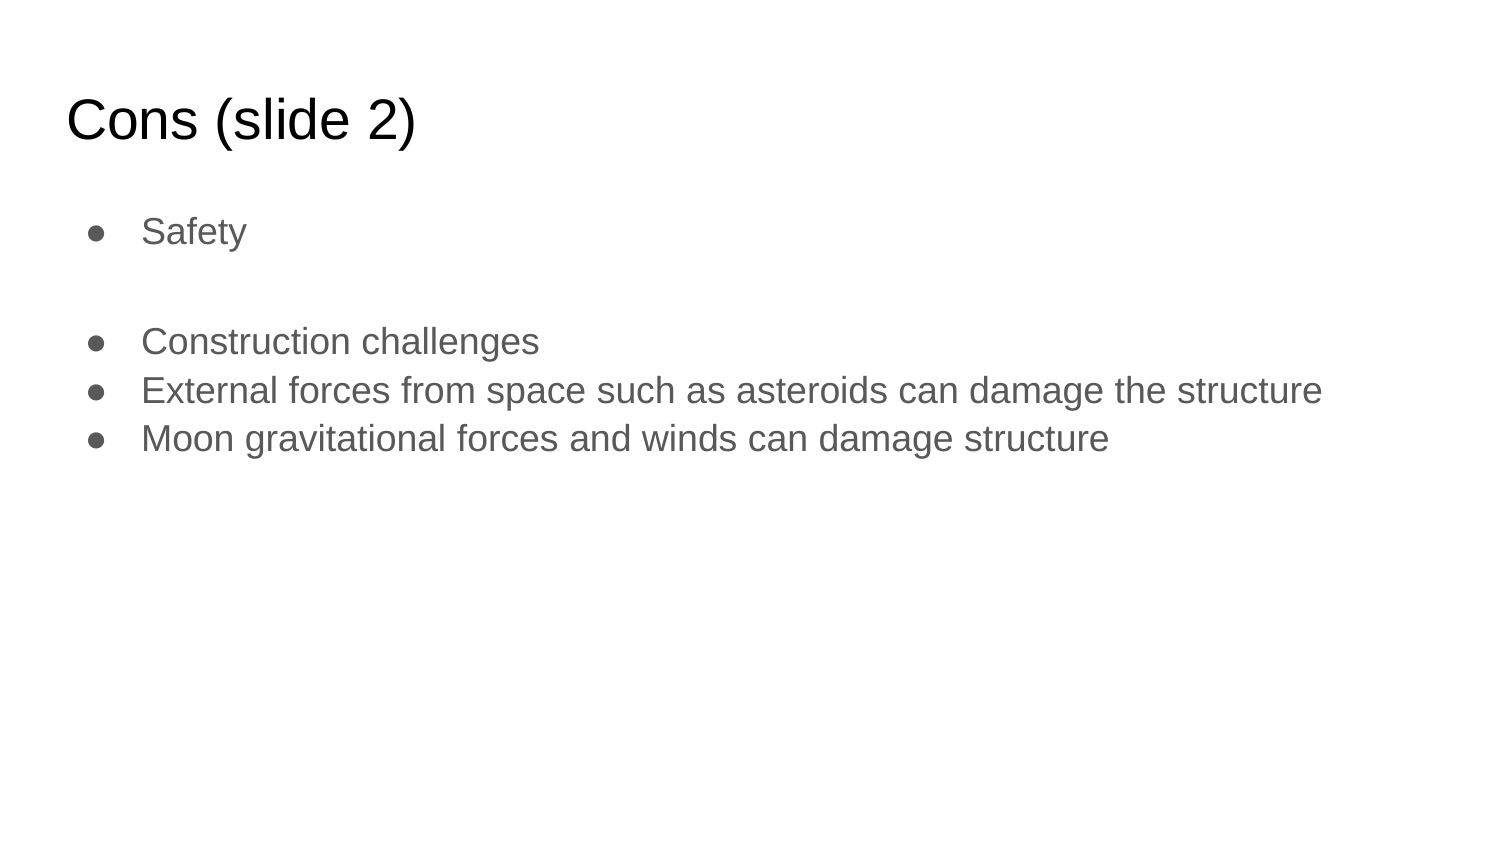

# Cons (slide 2)
Safety

Construction challenges
External forces from space such as asteroids can damage the structure
Moon gravitational forces and winds can damage structure